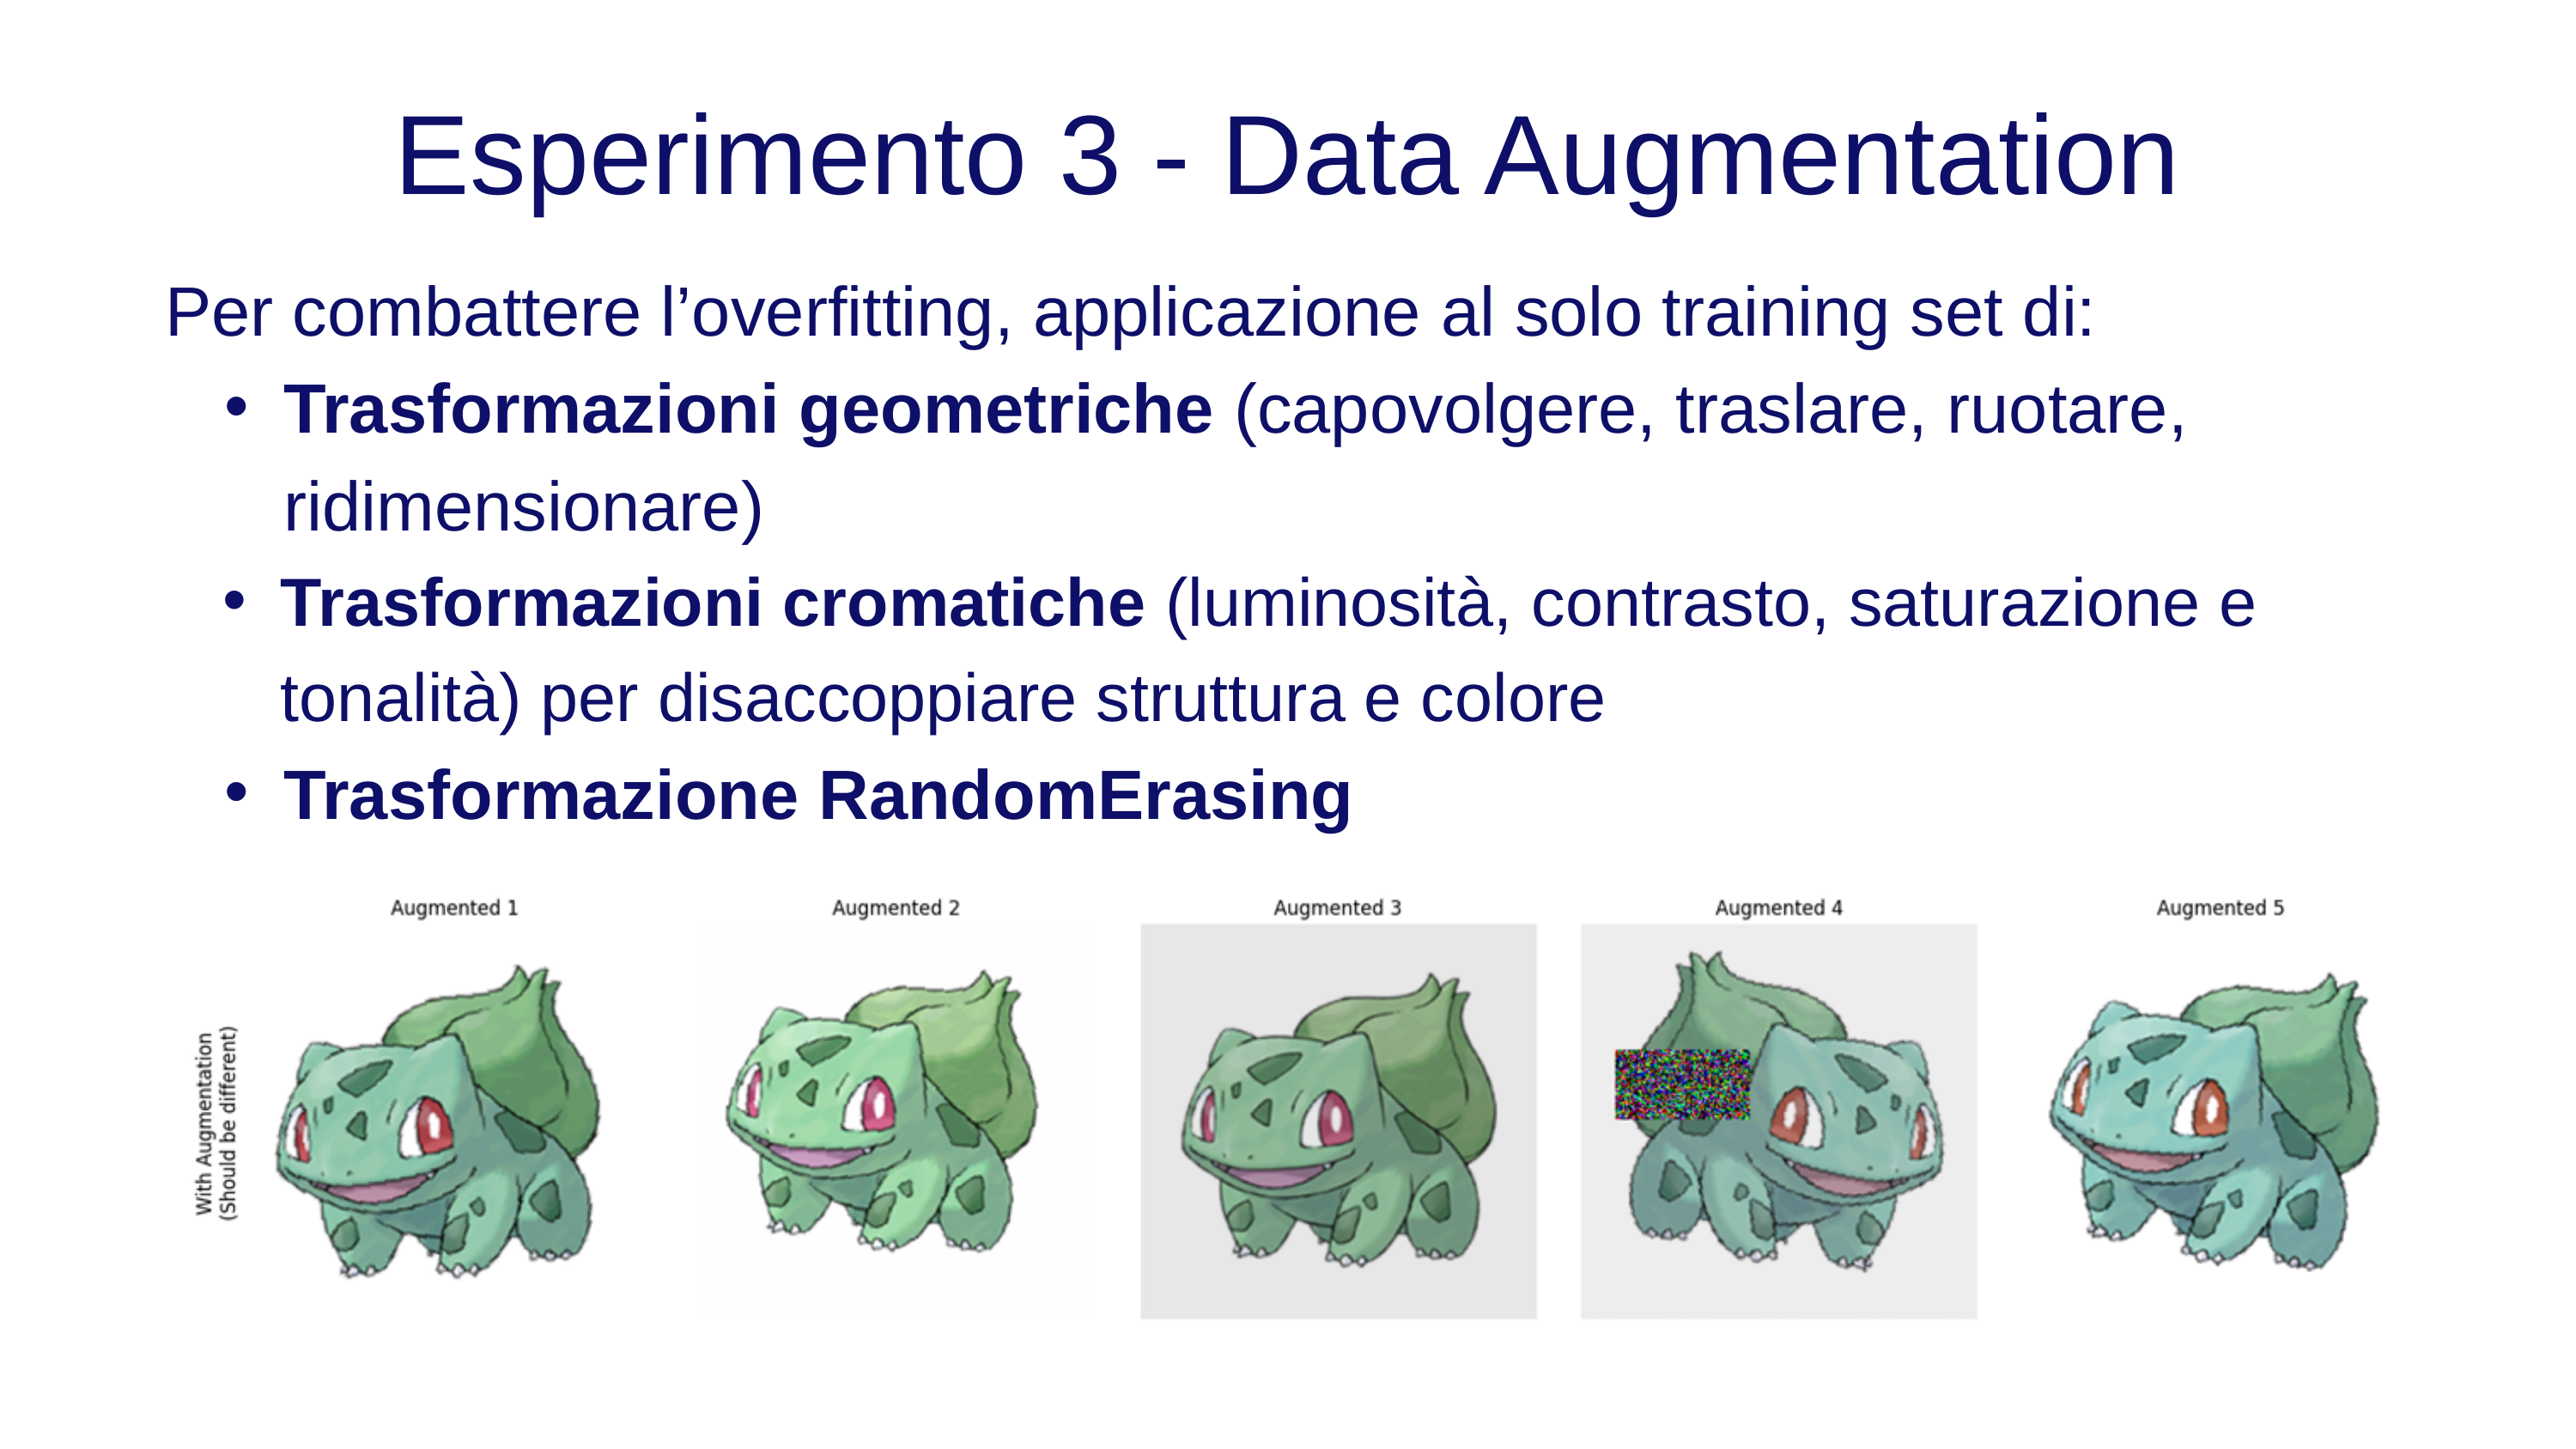

Esperimento 3 - Data Augmentation
Per combattere l’overfitting, applicazione al solo training set di:
Trasformazioni geometriche (capovolgere, traslare, ruotare, ridimensionare)
Trasformazioni cromatiche (luminosità, contrasto, saturazione e tonalità) per disaccoppiare struttura e colore
Trasformazione RandomErasing